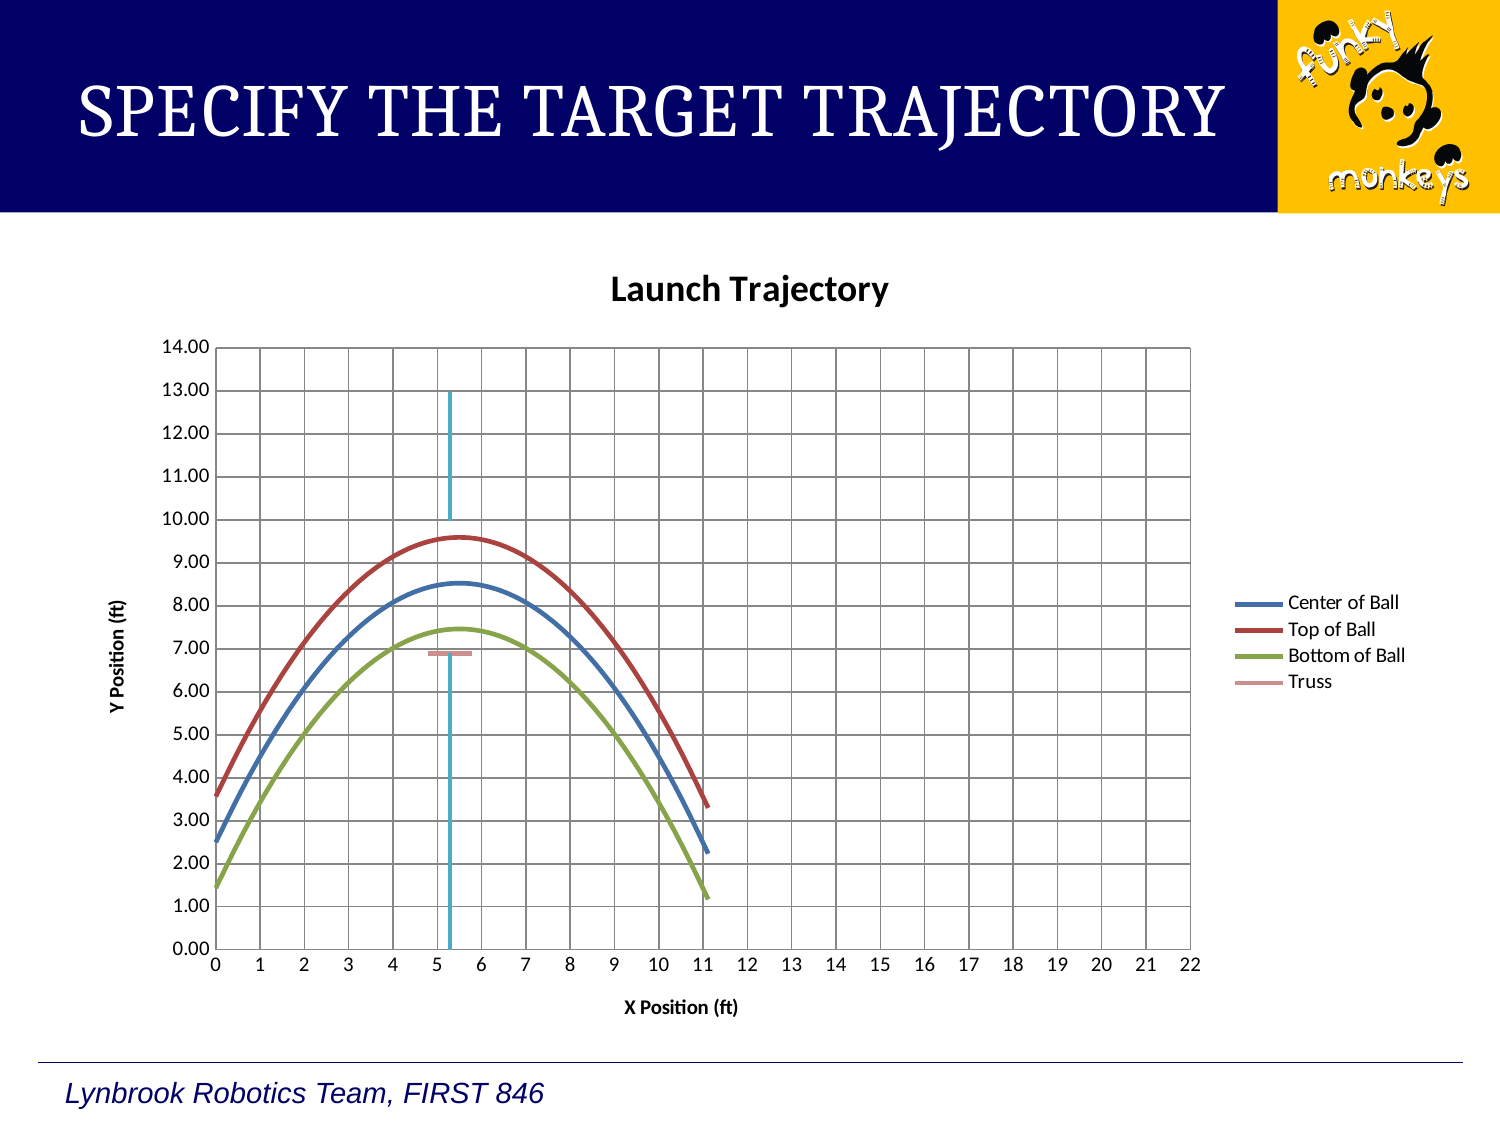

# Specify the Target Trajectory

### Chart: Launch Trajectory

| Category |  |  |  |  |  |  |  |  |
|---|---|---|---|---|---|---|---|---|